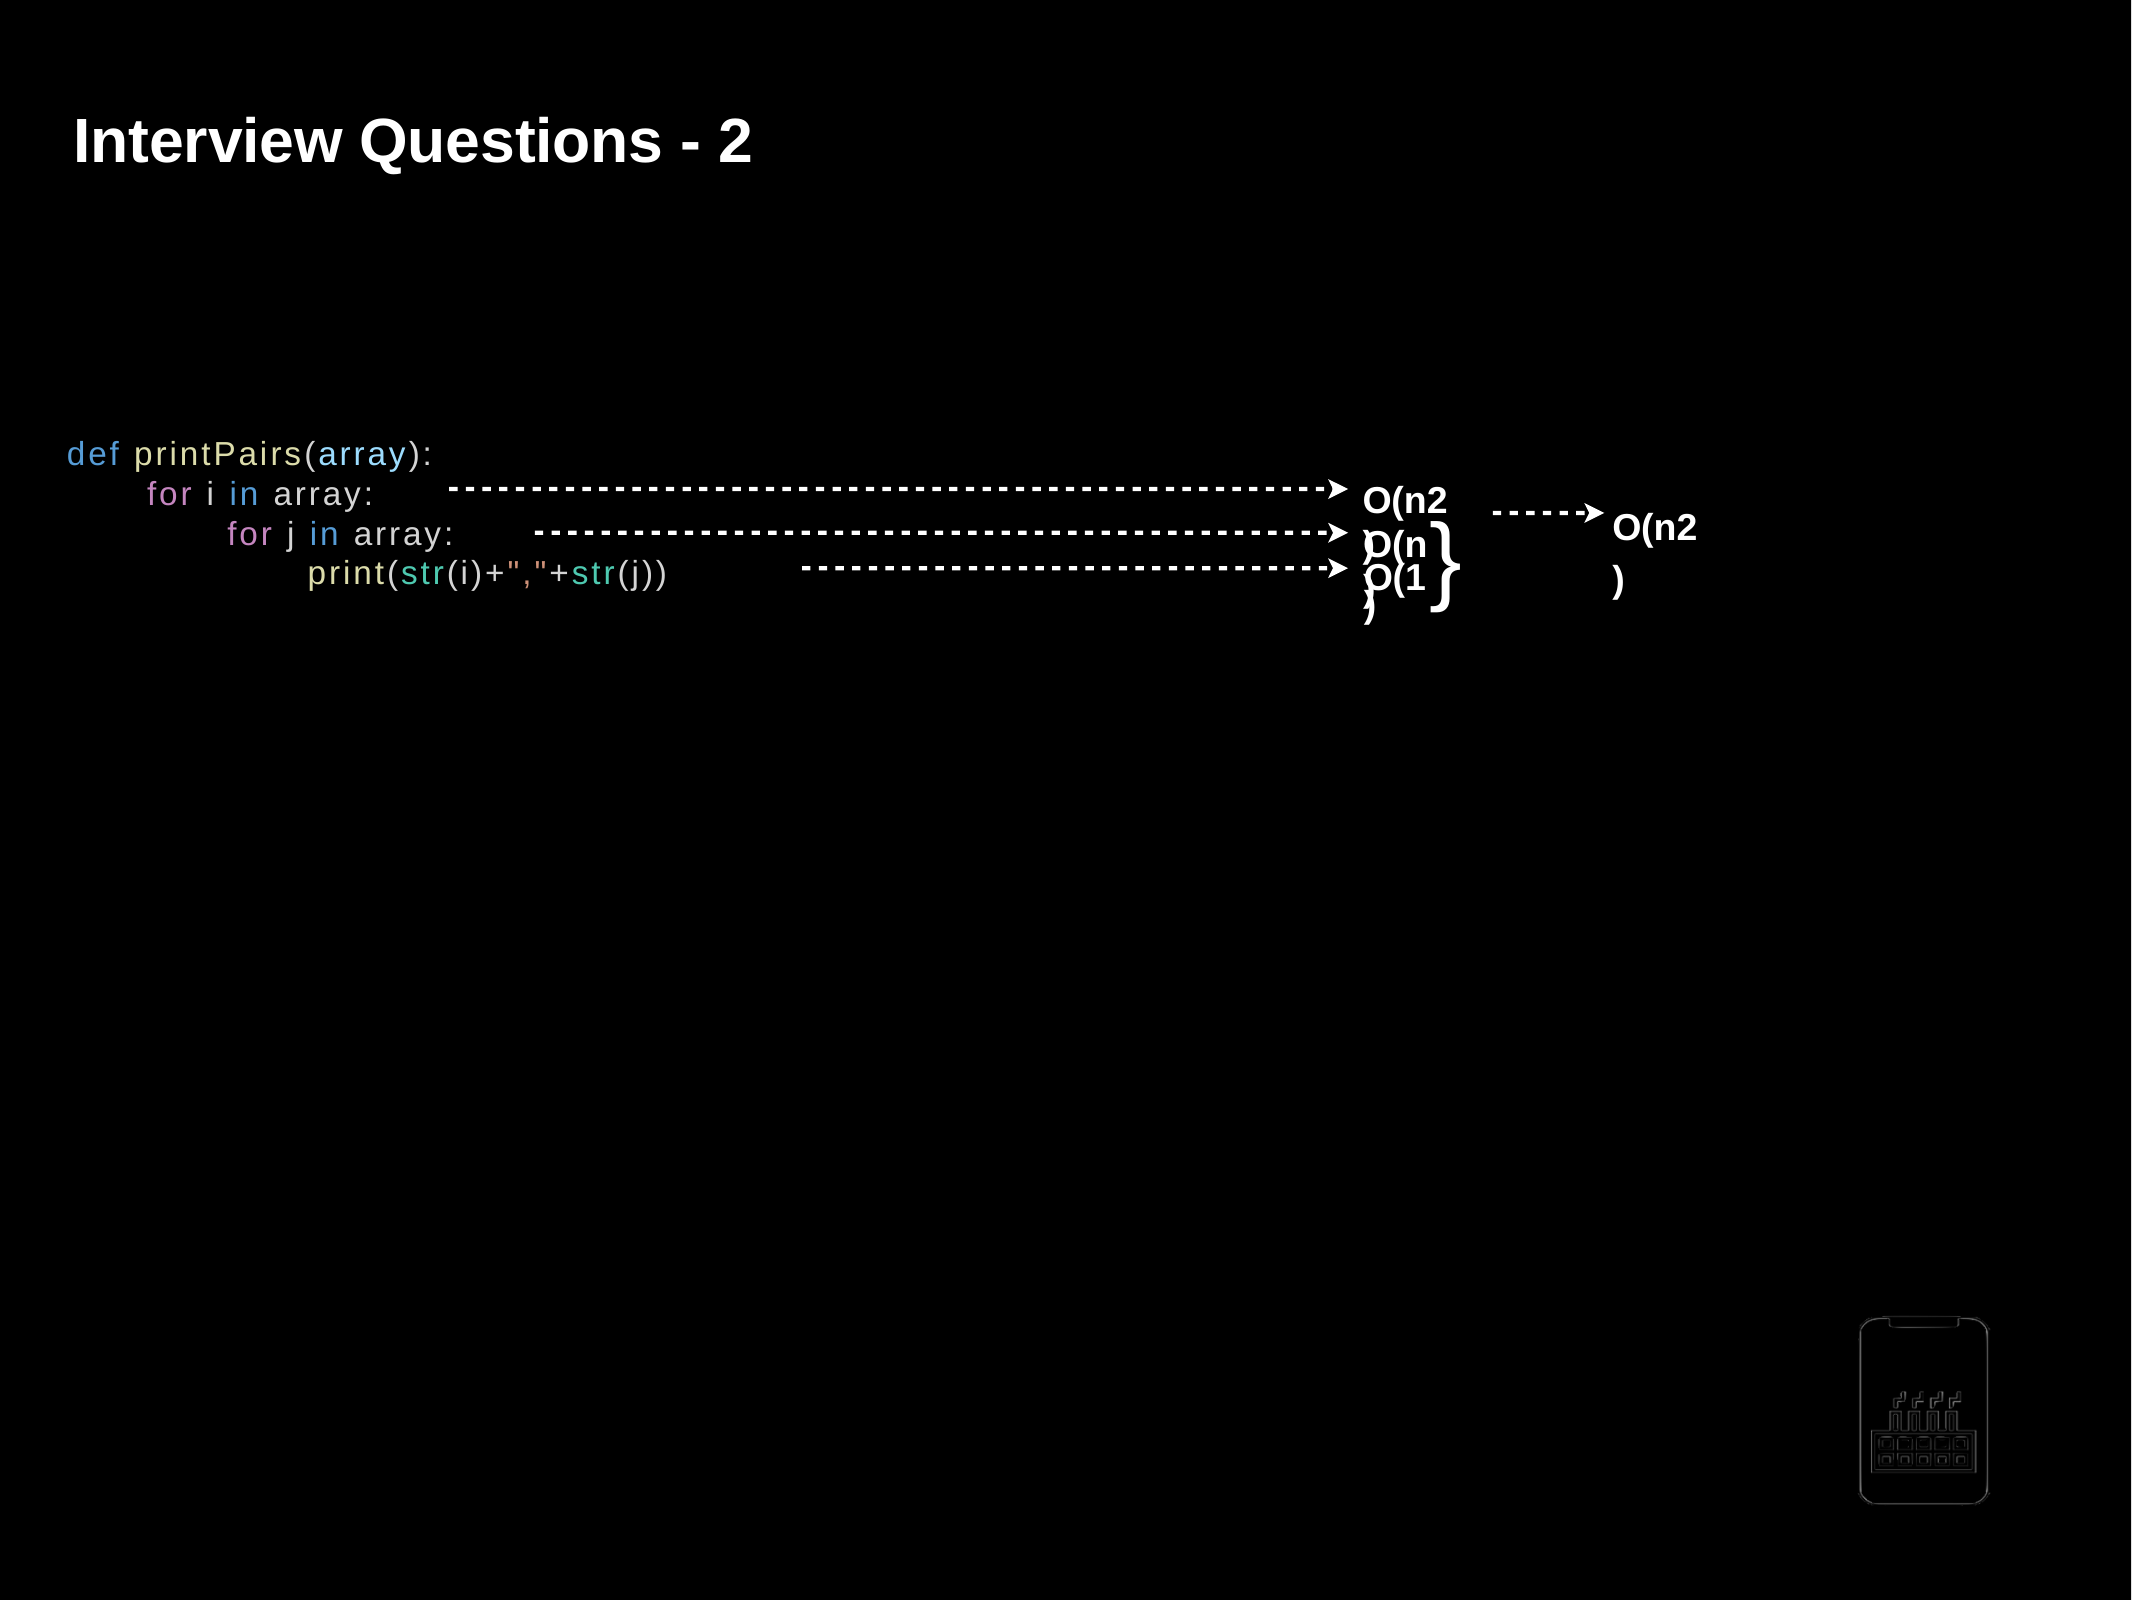

Interview Questions - 2
What is the runtime of the below code?
def printPairs(array):

for i in array:
}
O(n2)

O(n2)
for j in array:

O(n)
print(str(i)+","+str(j))
O(1)
Time Complexity : O(N2)

AppMillers
www.appmillers.com